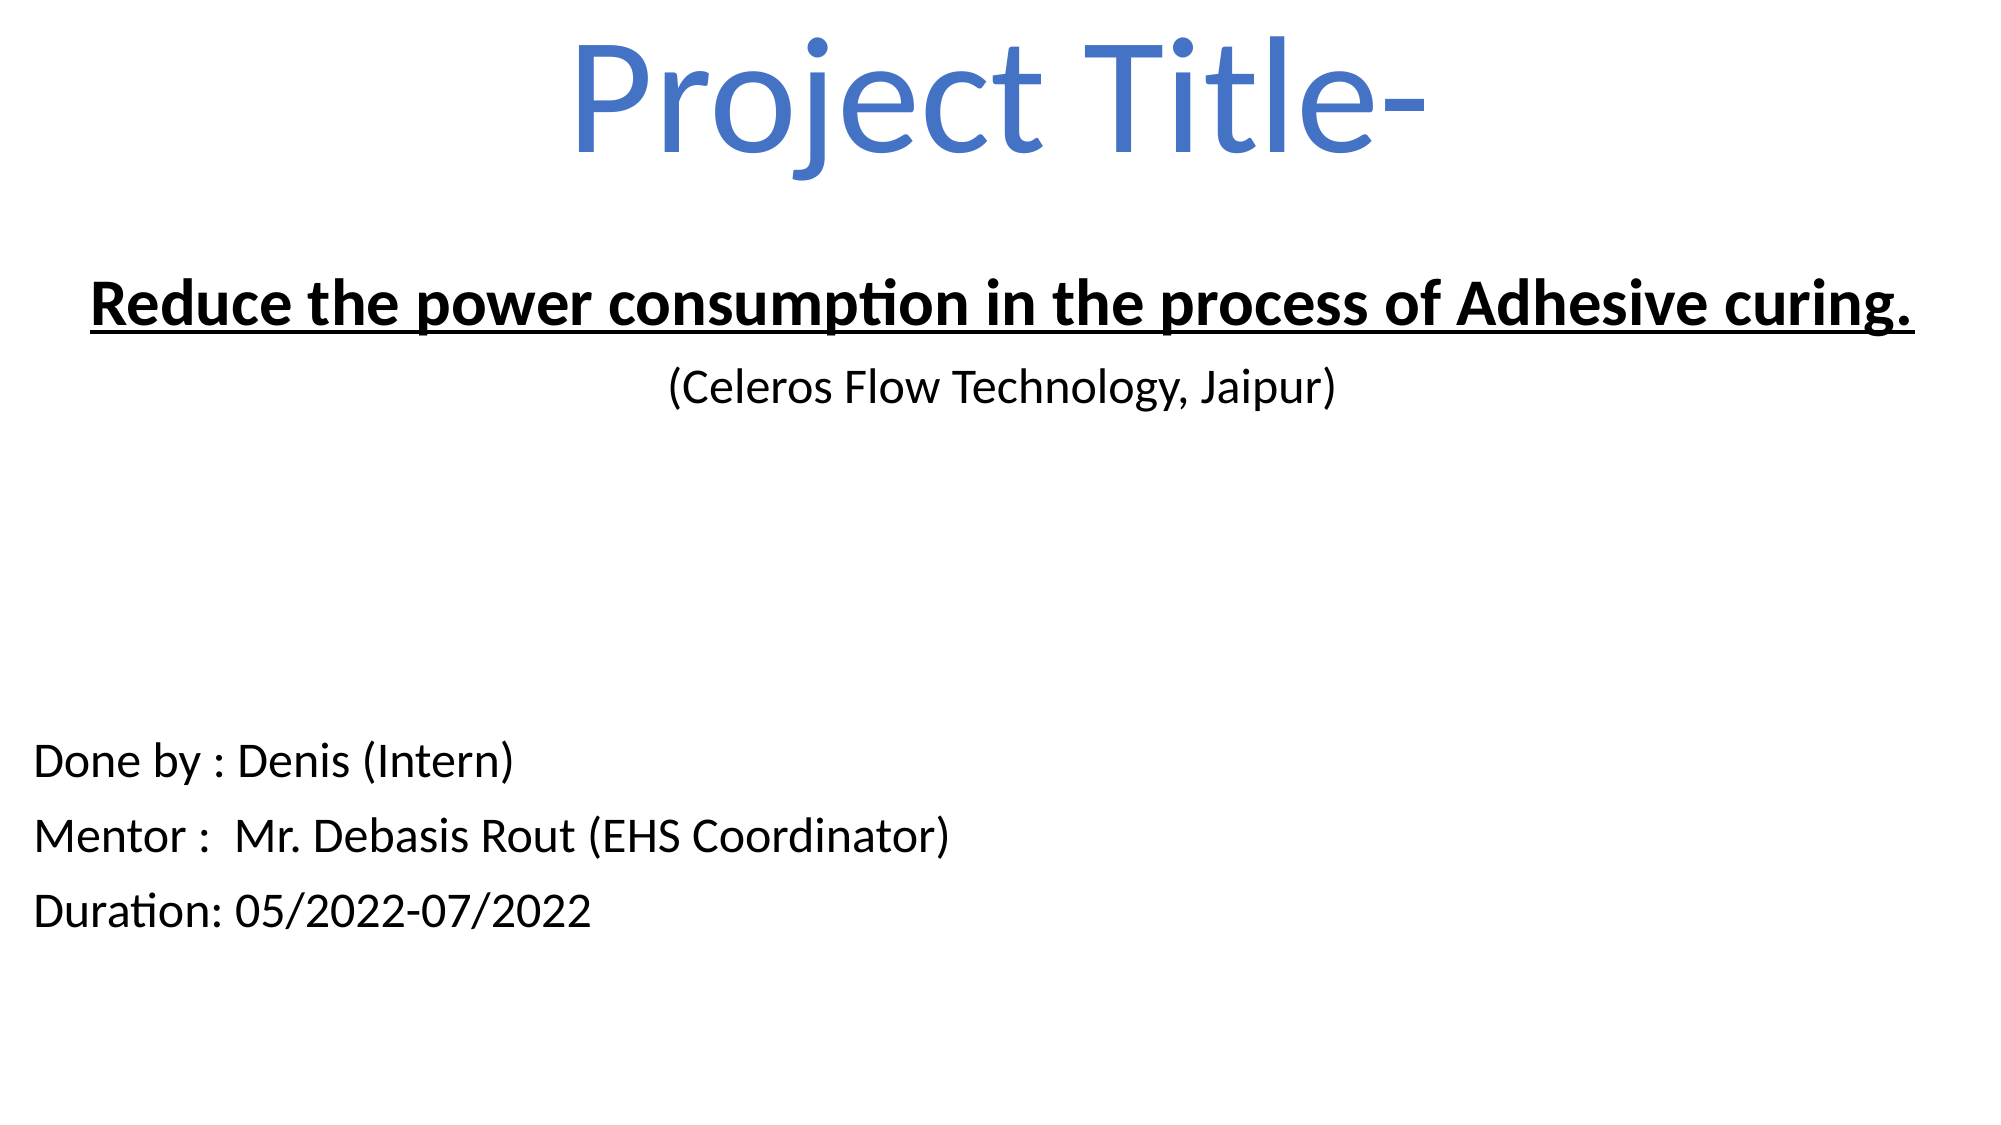

# Project Title-
Reduce the power consumption in the process of Adhesive curing.
(Celeros Flow Technology, Jaipur)

Done by : Denis (Intern)
Mentor :  Mr. Debasis Rout (EHS Coordinator)
Duration: 05/2022-07/2022